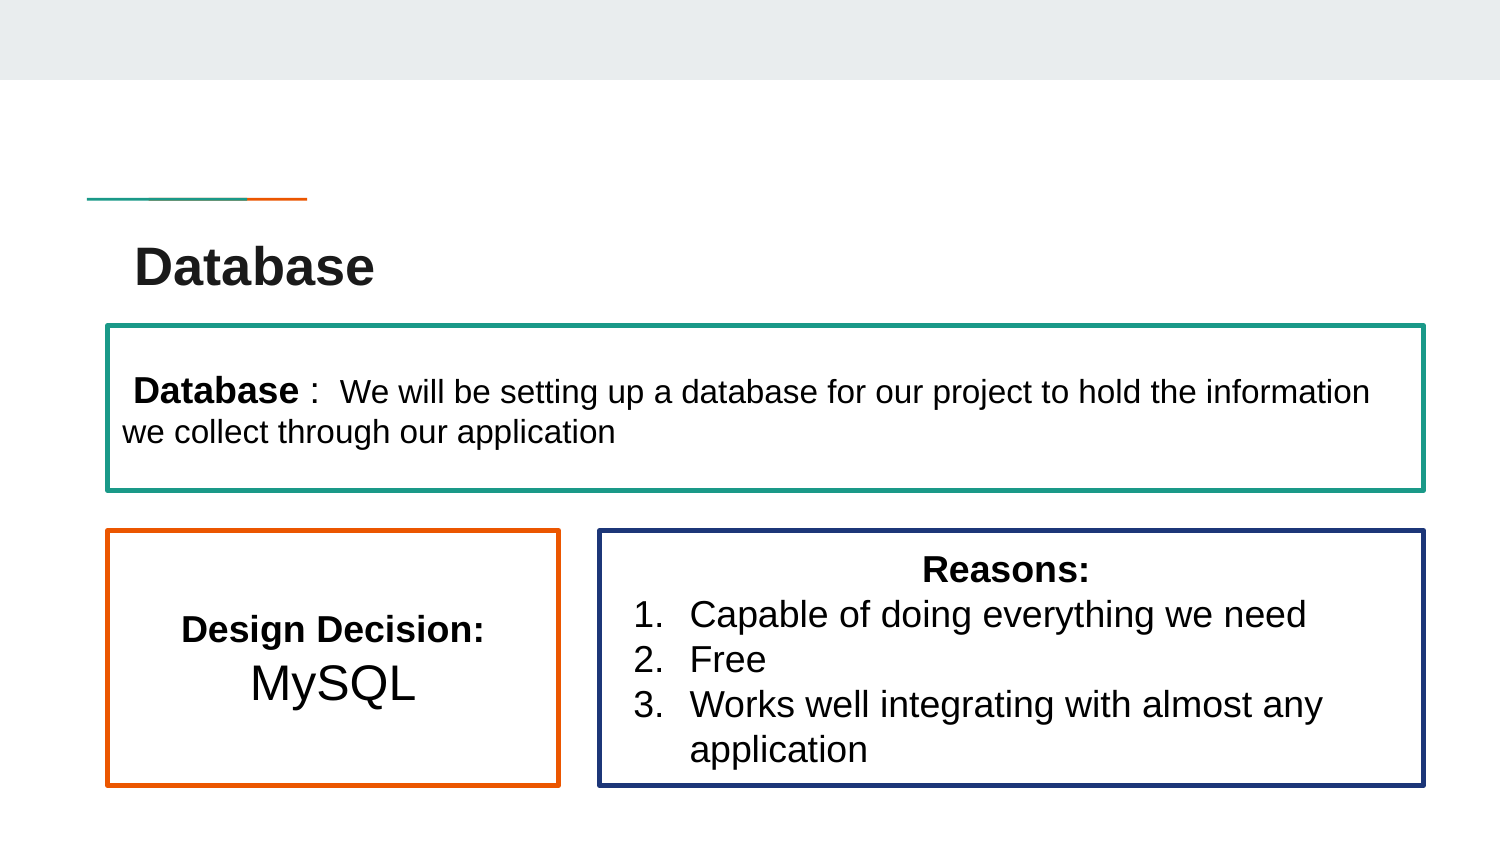

# Database
 Database :  We will be setting up a database for our project to hold the information we collect through our application
Design Decision: MySQL
Reasons:
Capable of doing everything we need
Free
Works well integrating with almost any application